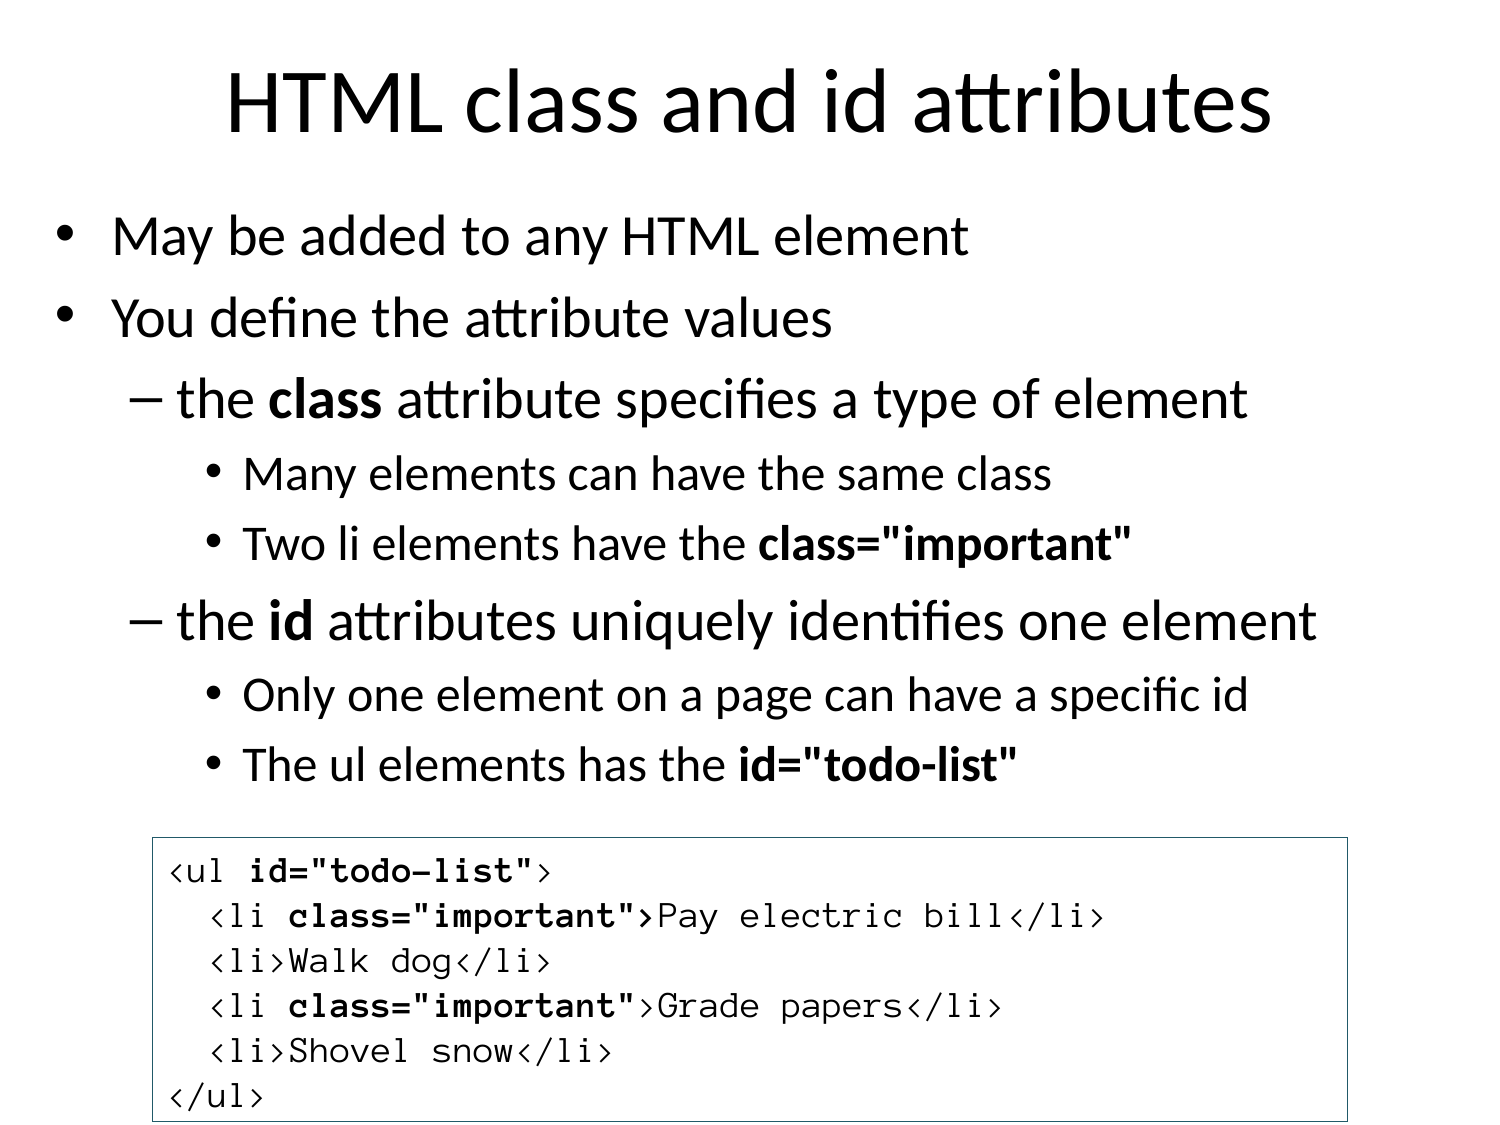

# HTML class and id attributes
May be added to any HTML element
You define the attribute values
the class attribute specifies a type of element
Many elements can have the same class
Two li elements have the class="important"
the id attributes uniquely identifies one element
Only one element on a page can have a specific id
The ul elements has the id="todo-list"
<ul id="todo-list">
  <li class="important">Pay electric bill</li>
  <li>Walk dog</li>
  <li class="important">Grade papers</li>
  <li>Shovel snow</li>
</ul>